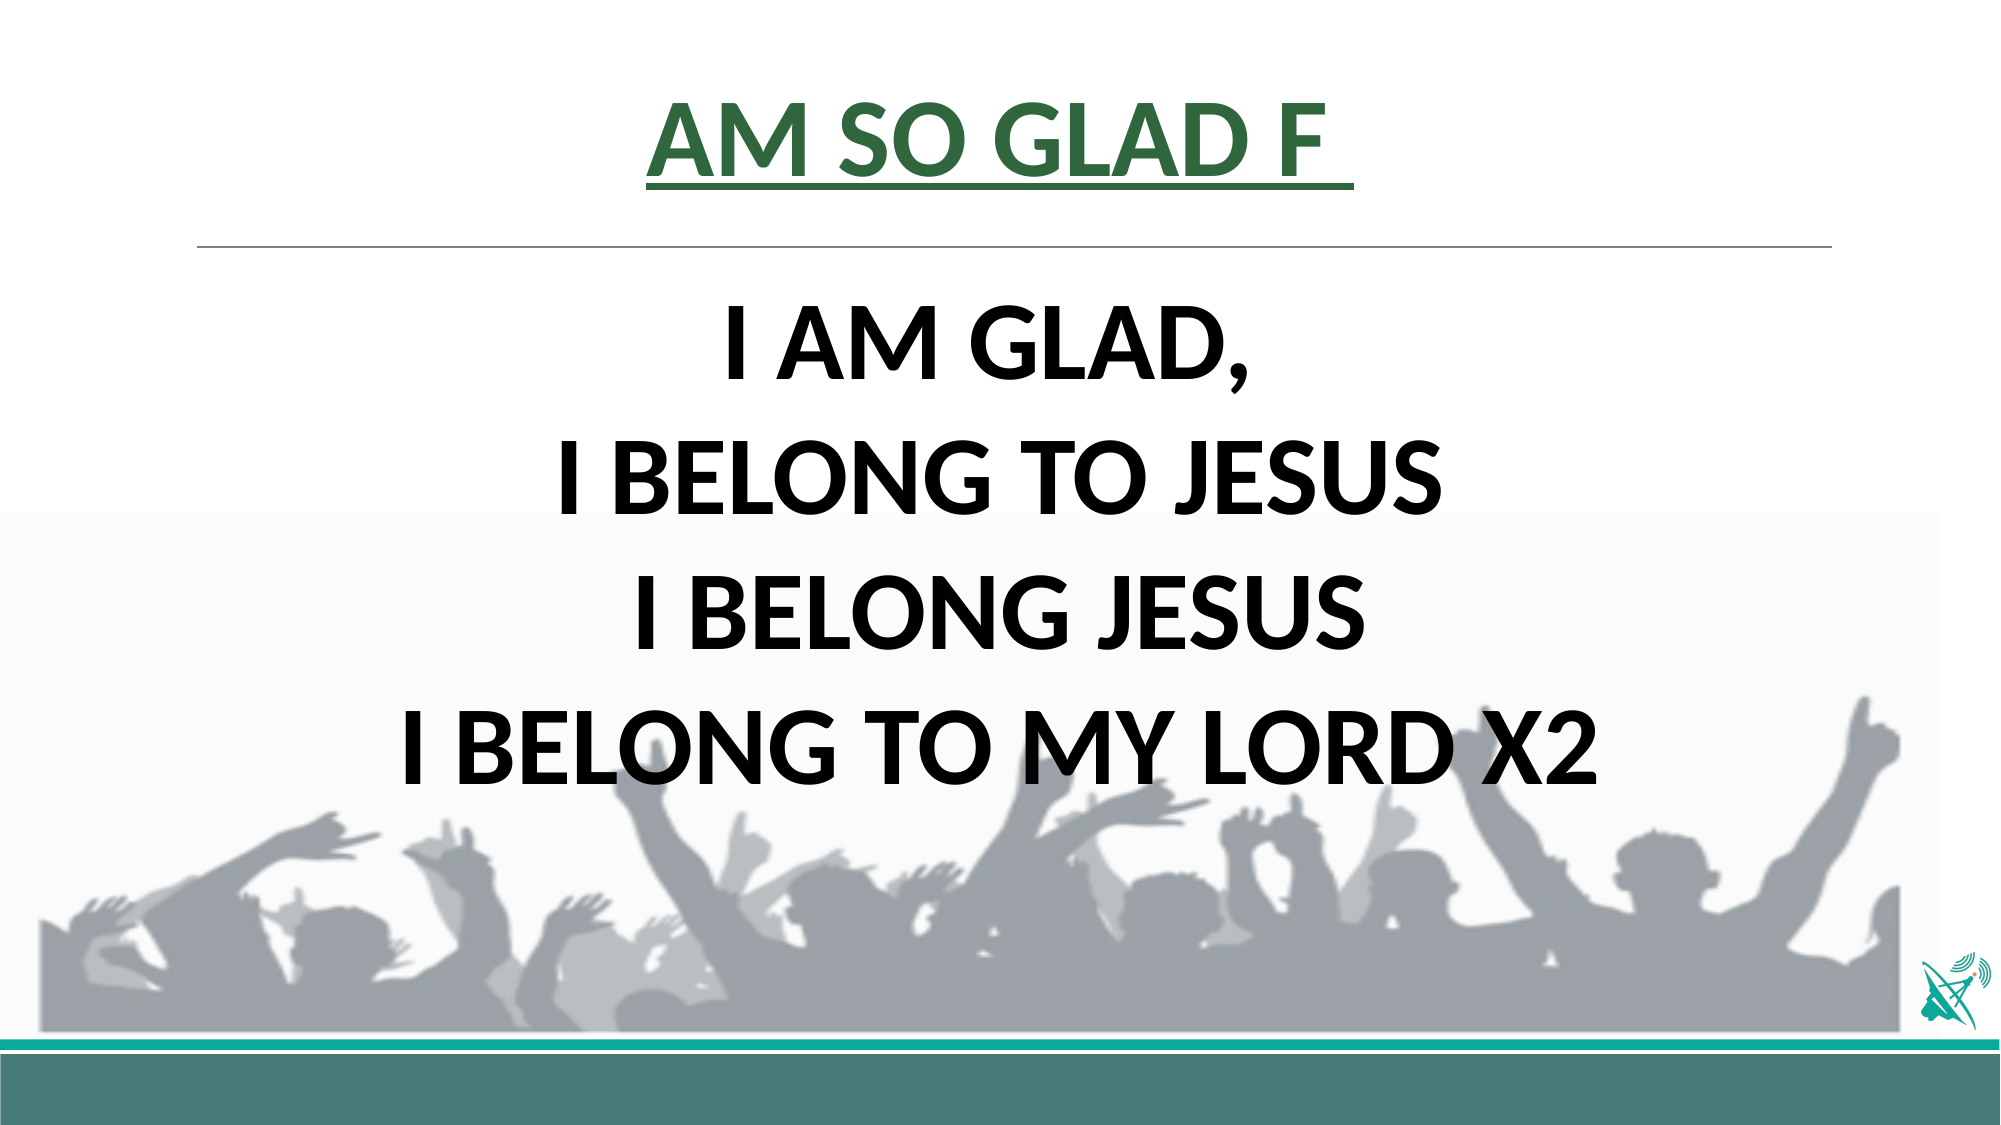

# AM SO GLAD F
I AM GLAD,
I BELONG TO JESUS
I BELONG JESUS
I BELONG TO MY LORD X2